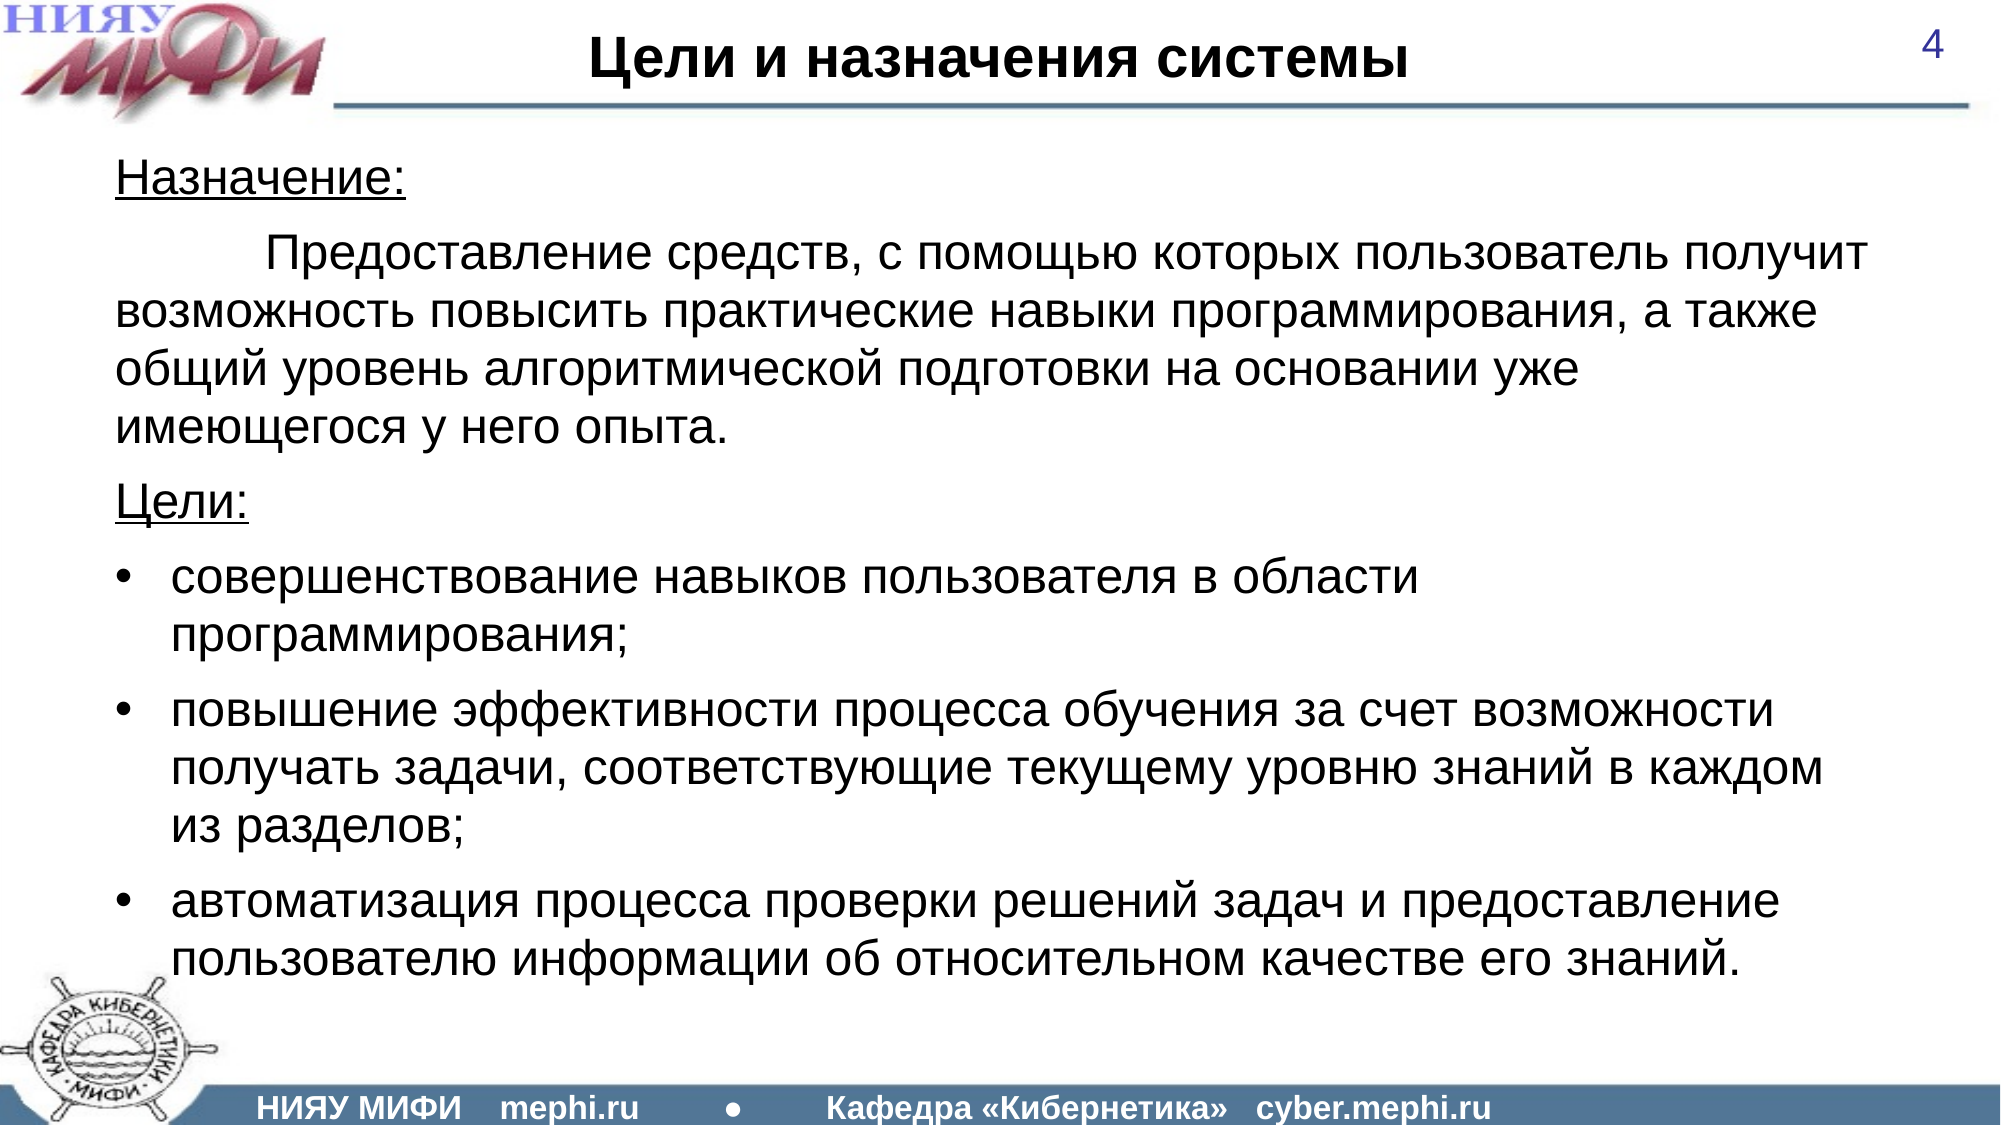

# Цели и назначения системы
4
Назначение:
	Предоставление средств, с помощью которых пользователь получит возможность повысить практические навыки программирования, а также общий уровень алгоритмической подготовки на основании уже имеющегося у него опыта.
Цели:
совершенствование навыков пользователя в области программирования;
повышение эффективности процесса обучения за счет возможности получать задачи, соответствующие текущему уровню знаний в каждом из разделов;
автоматизация процесса проверки решений задач и предоставление пользователю информации об относительном качестве его знаний.